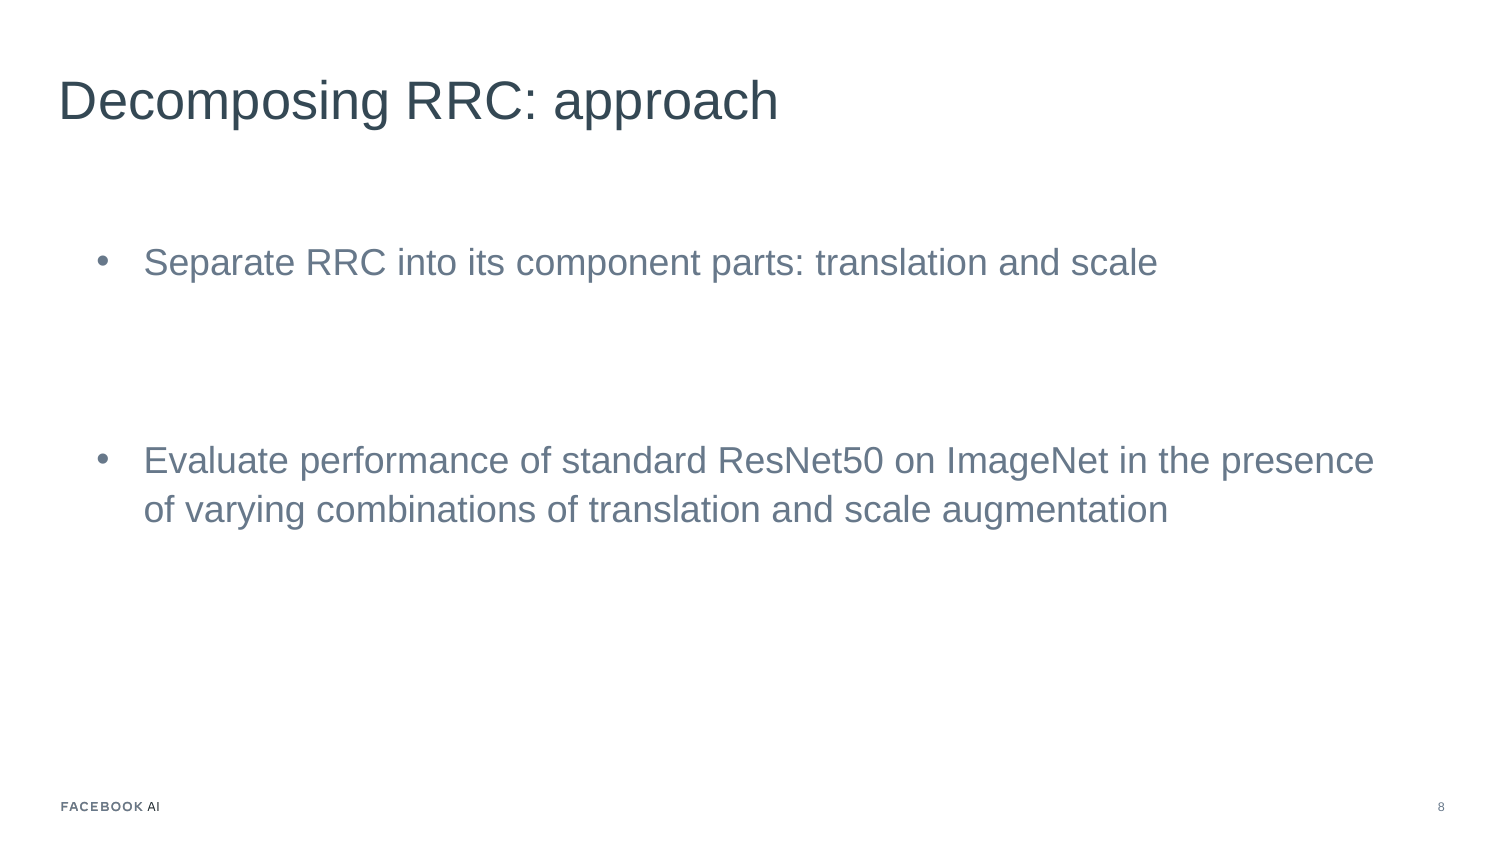

# Decomposing RRC: approach
Separate RRC into its component parts: translation and scale

Evaluate performance of standard ResNet50 on ImageNet in the presence of varying combinations of translation and scale augmentation